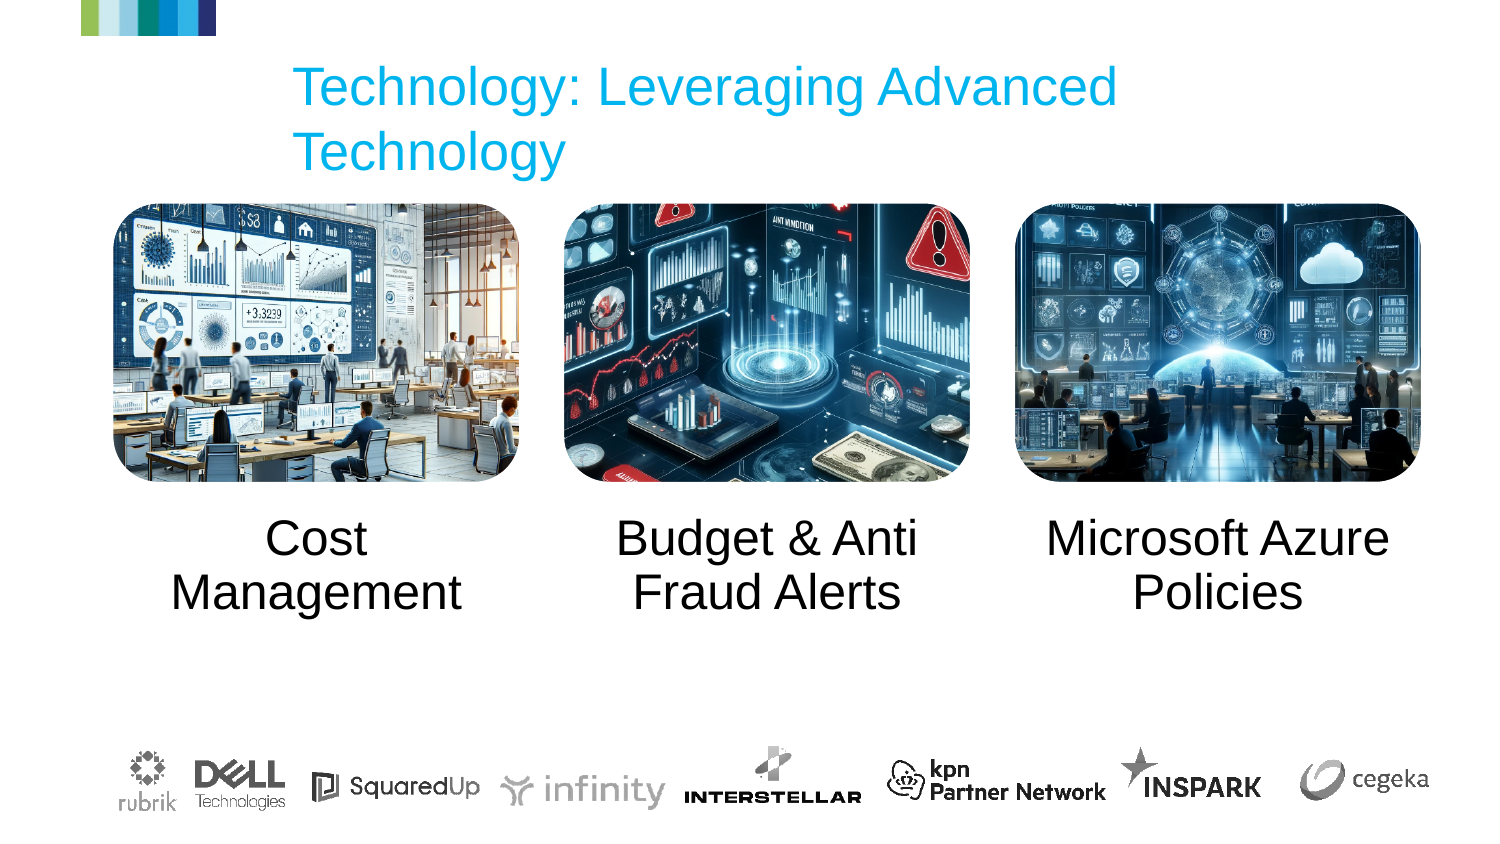

# Technology: Leveraging Advanced Technology
Cost Management
Budget & Anti Fraud Alerts
Microsoft Azure Policies